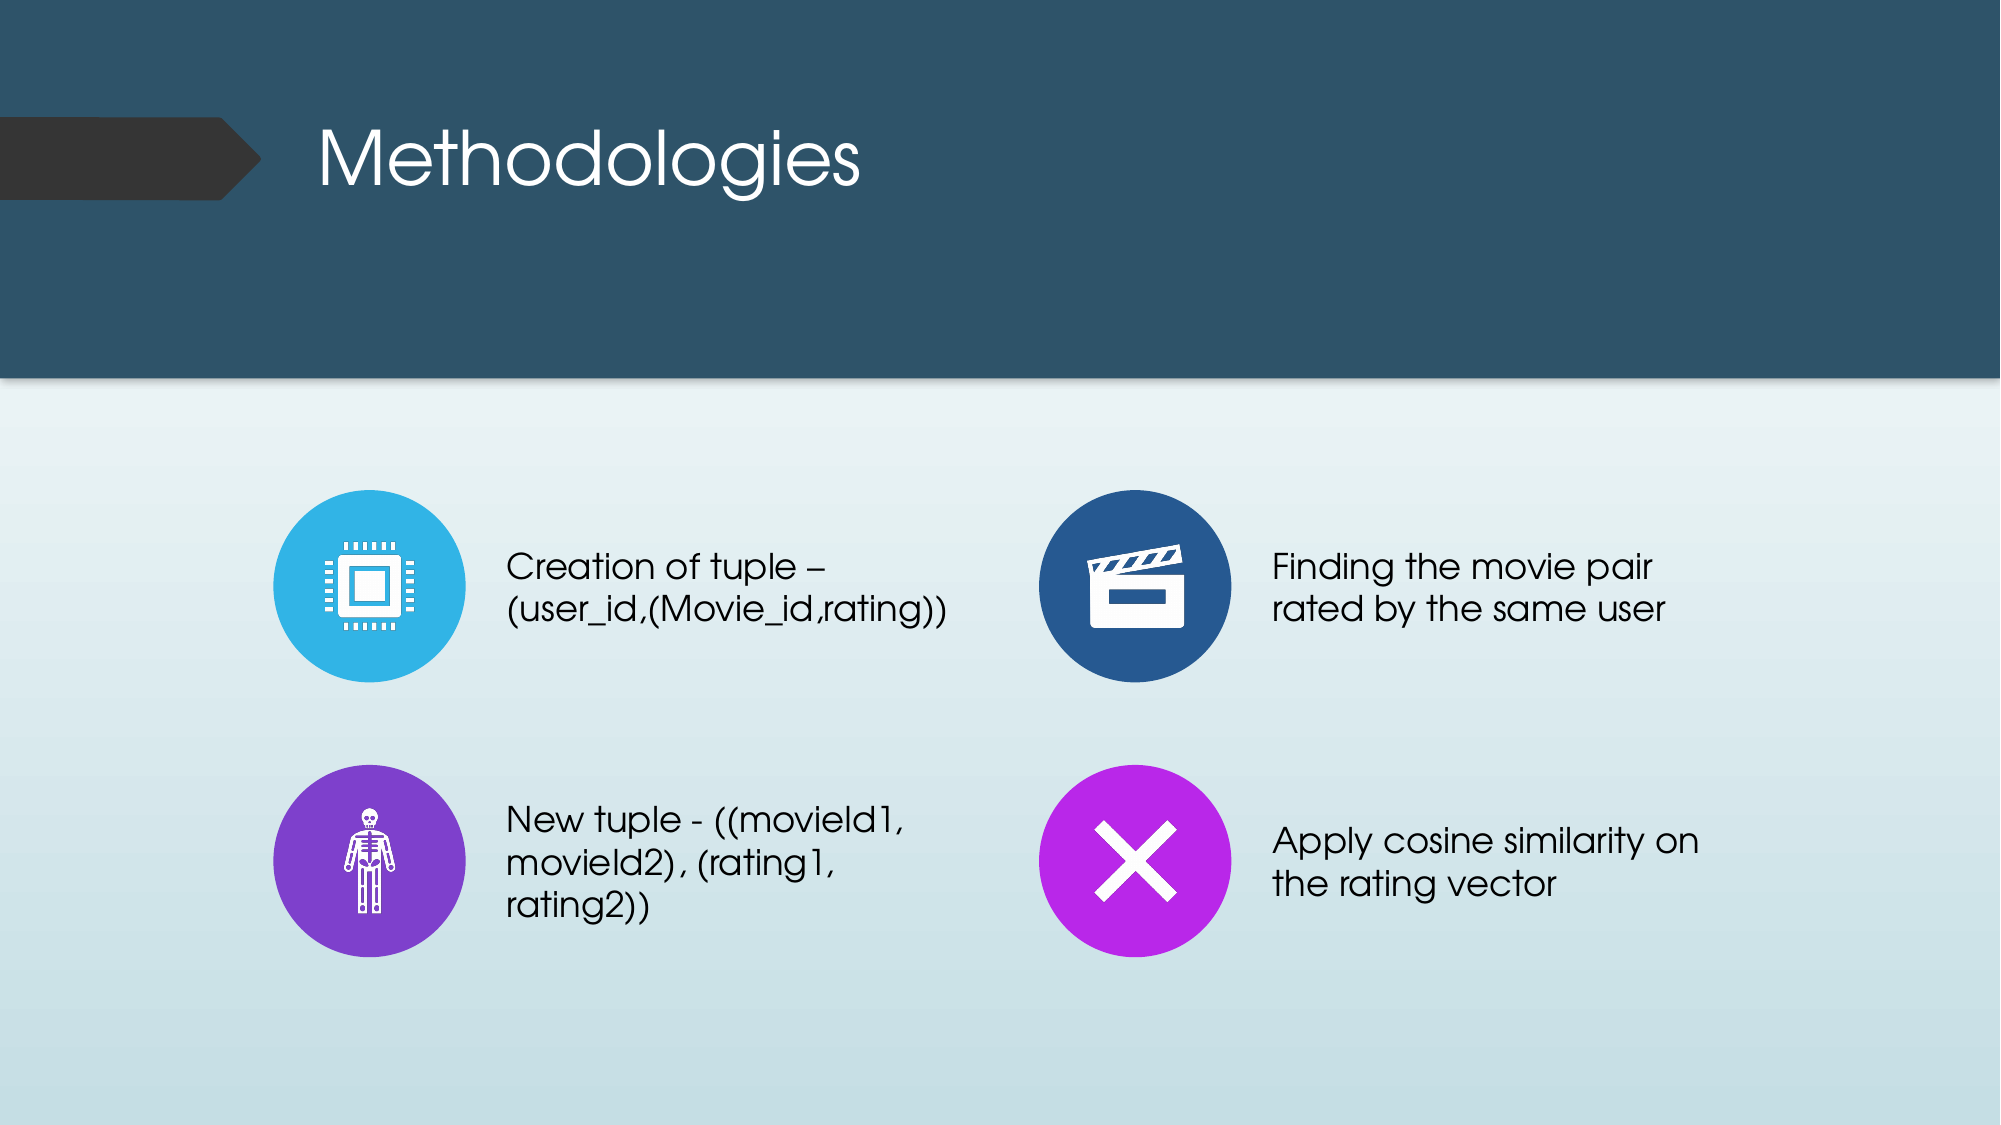

# Methodologies

Creation of tuple – (user_id,(Movie_id,rating))
Finding the movie pair rated by the same user
New tuple - ((movieId1, movieId2), (rating1, rating2))
Apply cosine similarity on the rating vector